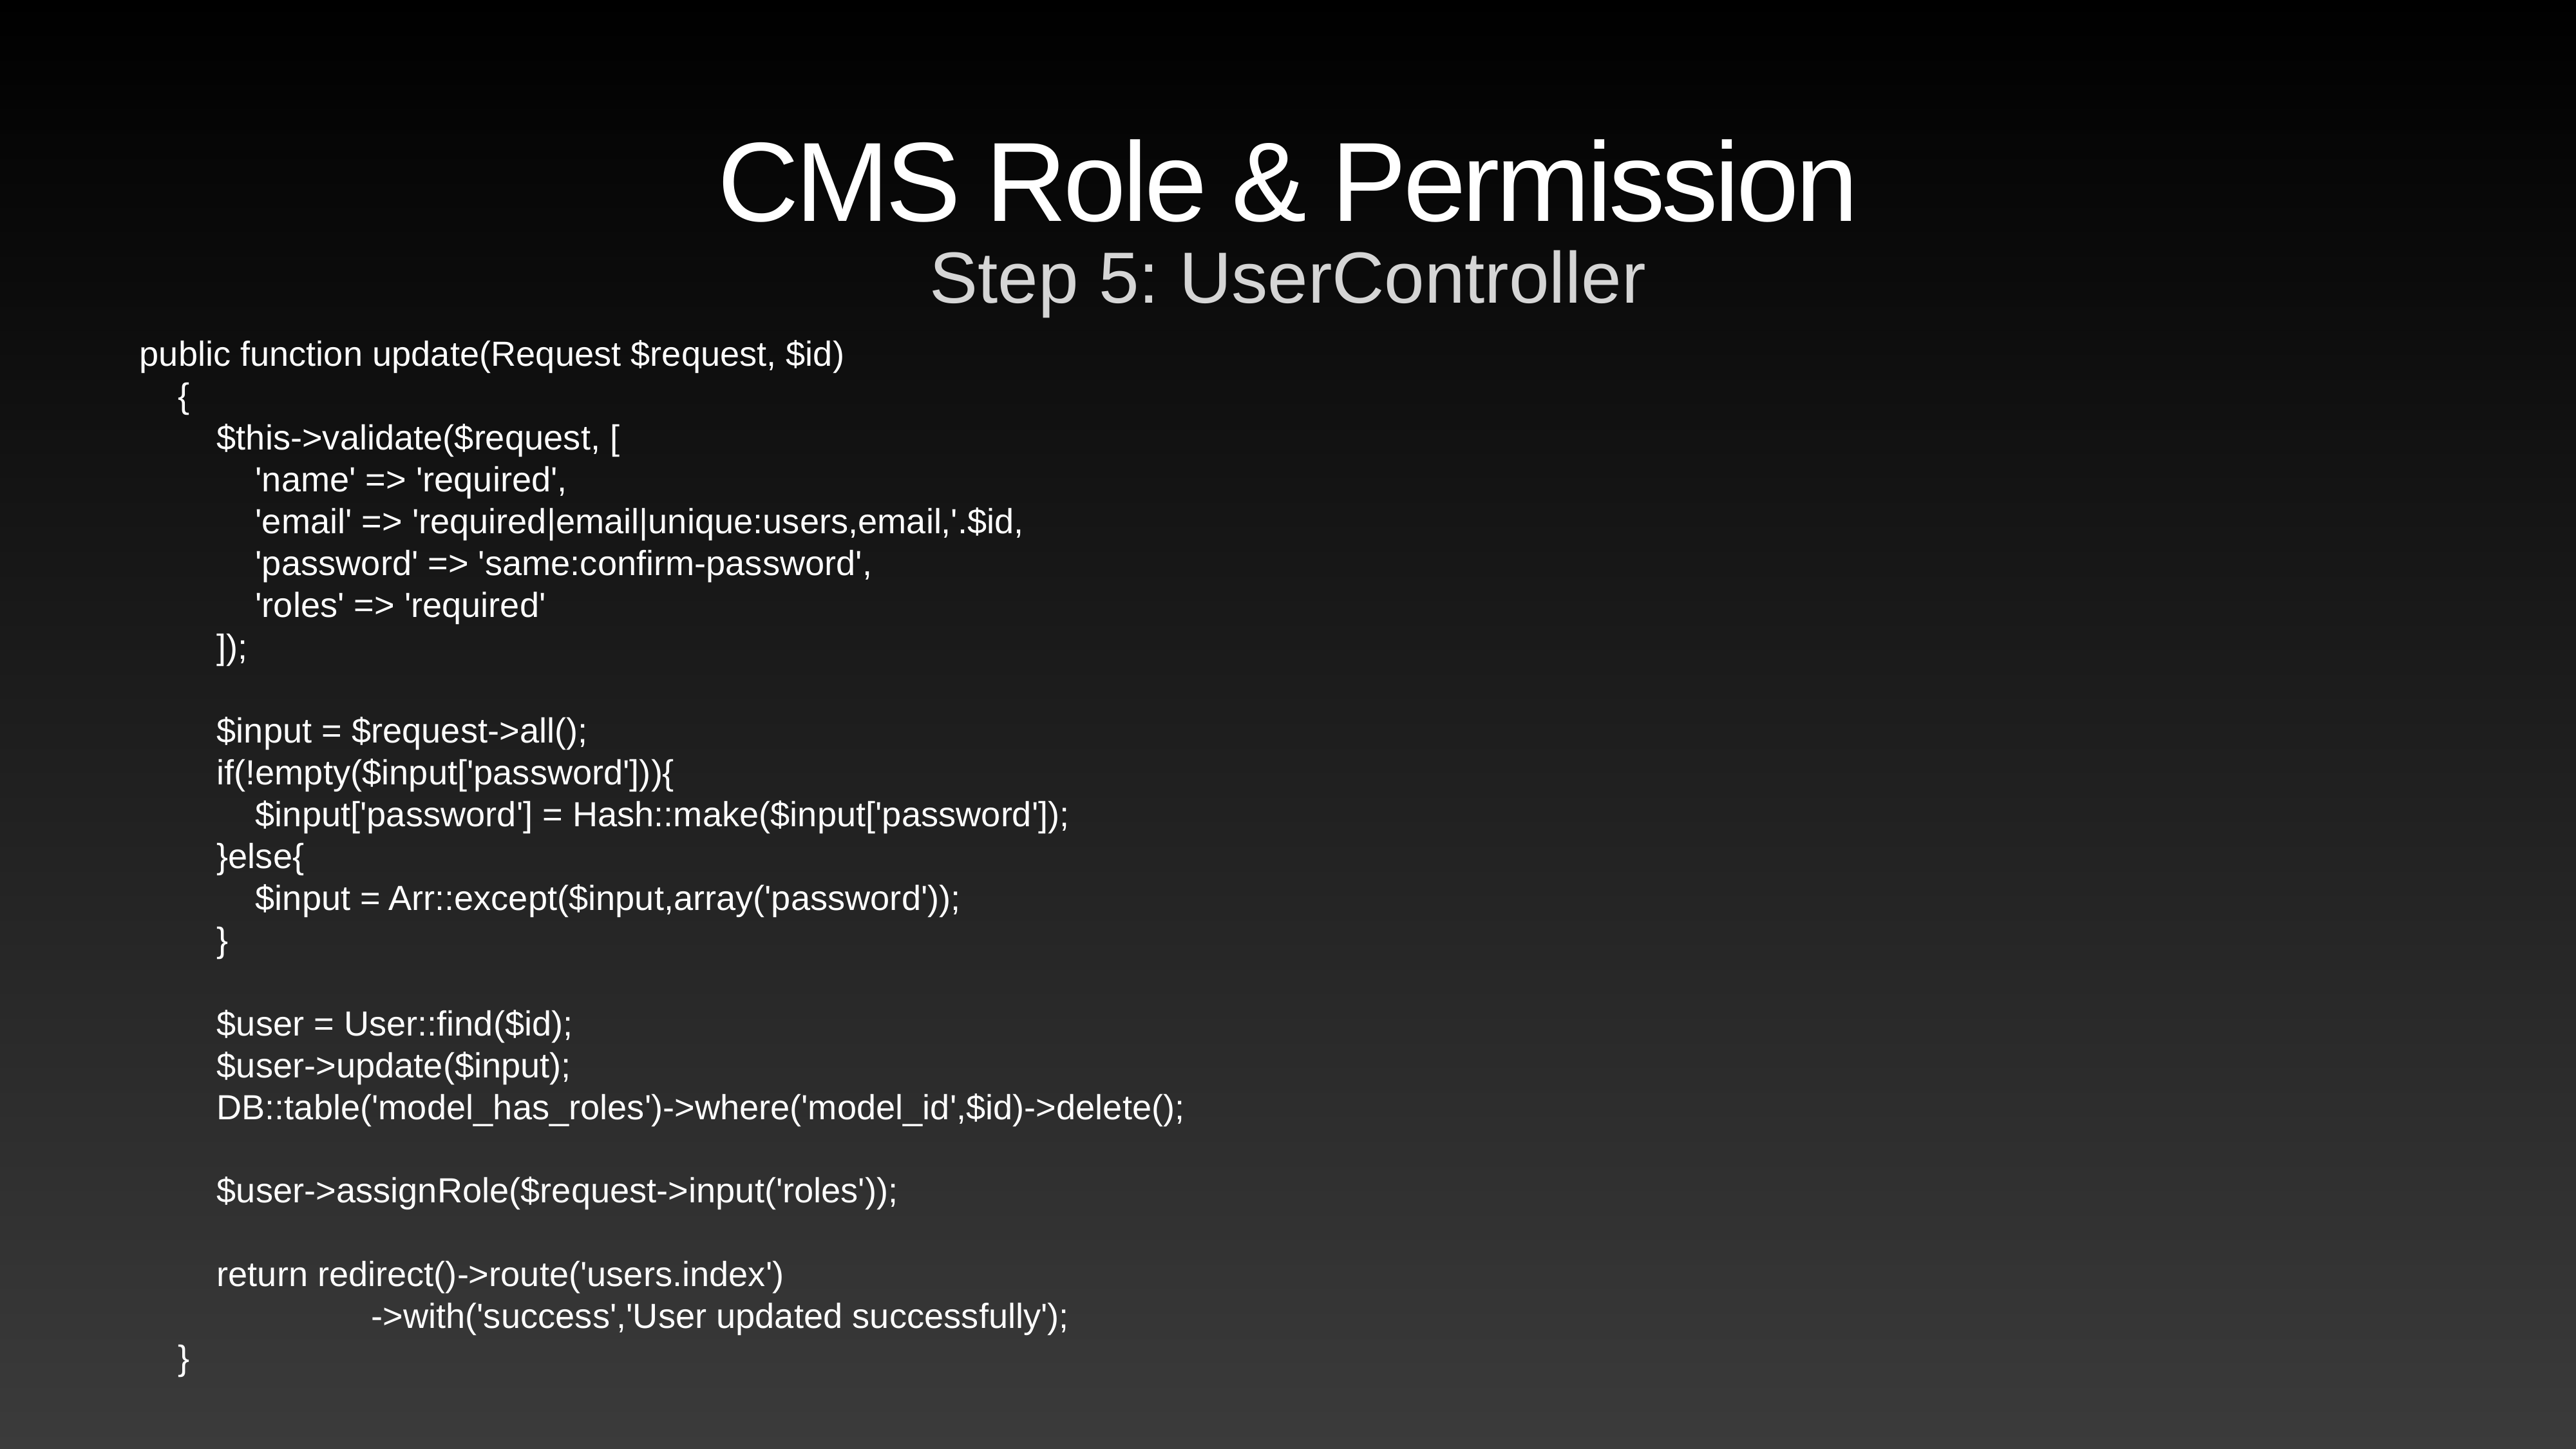

# CMS Role & Permission
Step 5: UserController
public function update(Request $request, $id)
    {
        $this->validate($request, [
            'name' => 'required',
            'email' => 'required|email|unique:users,email,'.$id,
            'password' => 'same:confirm-password',
            'roles' => 'required'
        ]);

        $input = $request->all();
        if(!empty($input['password'])){
            $input['password'] = Hash::make($input['password']);
        }else{
            $input = Arr::except($input,array('password'));
        }

        $user = User::find($id);
        $user->update($input);
        DB::table('model_has_roles')->where('model_id',$id)->delete();

        $user->assignRole($request->input('roles'));

        return redirect()->route('users.index')
                        ->with('success','User updated successfully');
    }